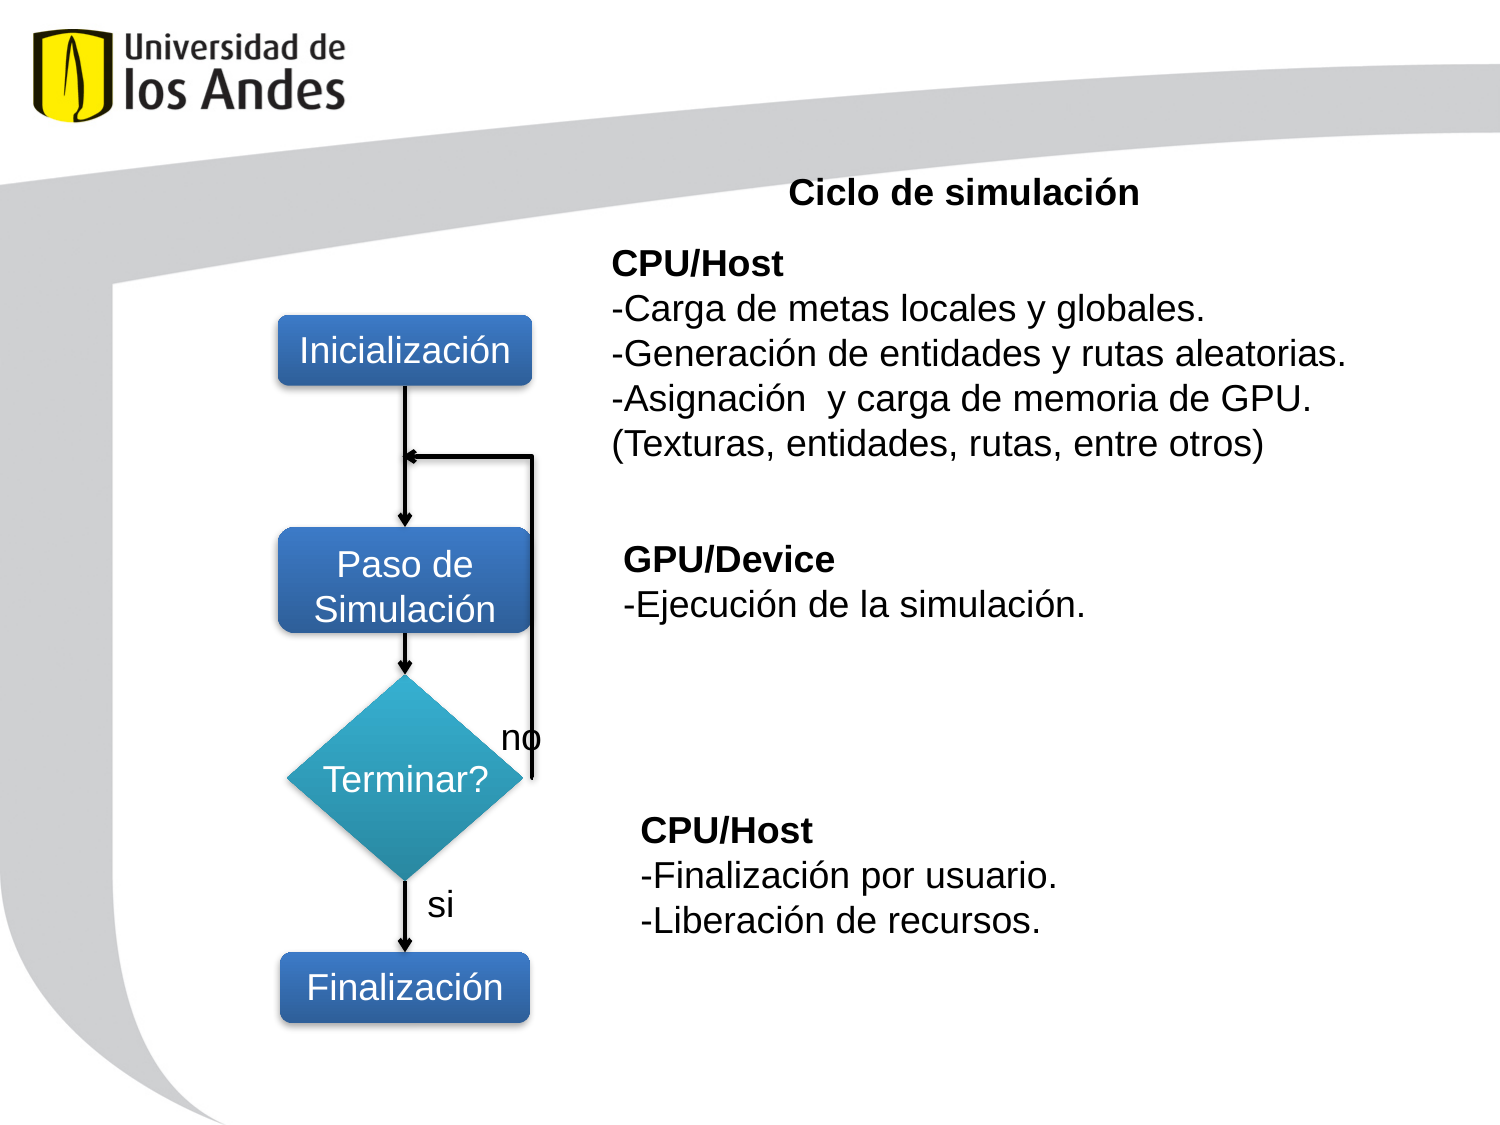

Ciclo de simulación
CPU/Host
-Carga de metas locales y globales.
-Generación de entidades y rutas aleatorias.
-Asignación  y carga de memoria de GPU.
(Texturas, entidades, rutas, entre otros)
Inicialización
Paso de Simulación
GPU/Device
-Ejecución de la simulación.

no
Terminar?
CPU/Host
-Finalización por usuario.
-Liberación de recursos.
si
Finalización